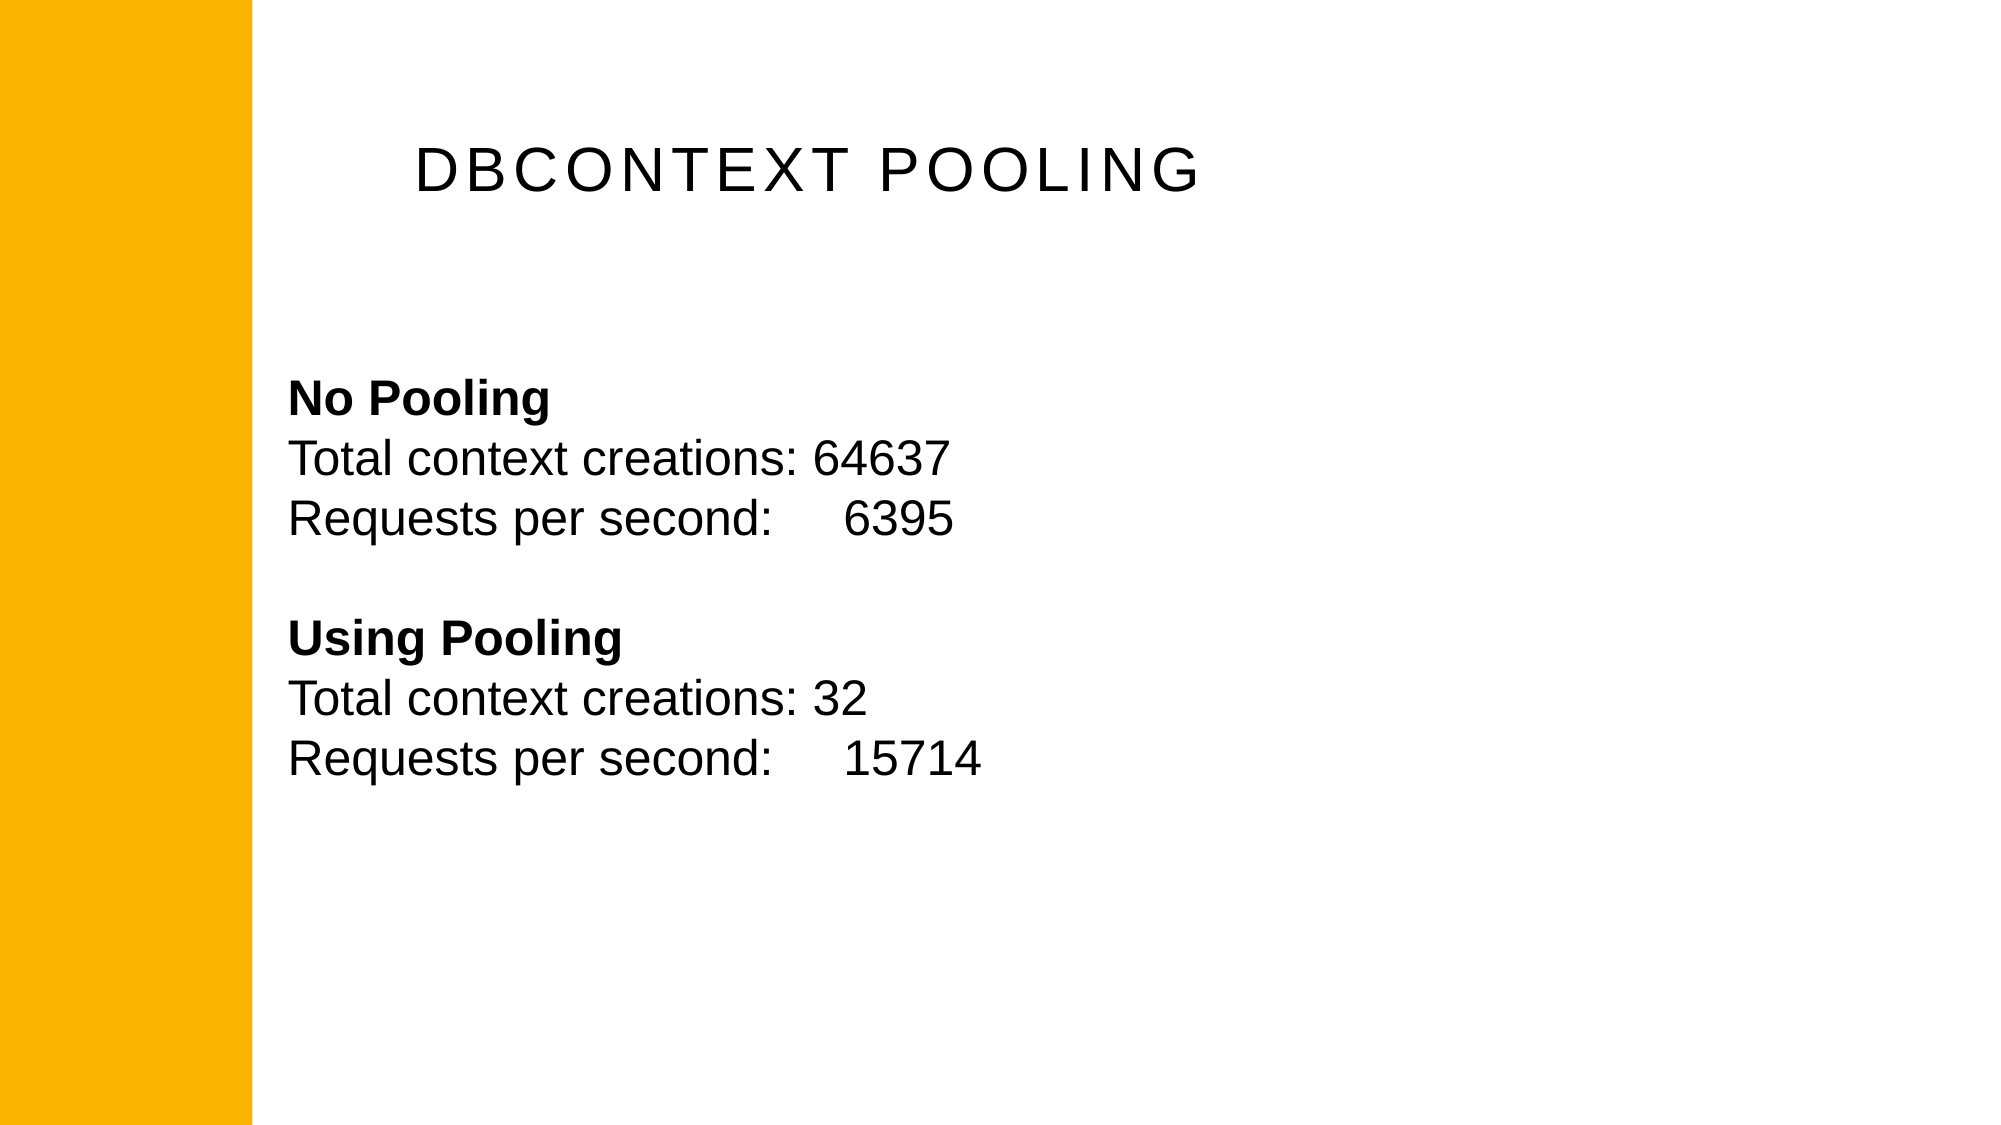

DBCONTEXT POOLING
No Pooling
Total context creations: 64637
Requests per second:     6395

Using Pooling
Total context creations: 32
Requests per second:     15714